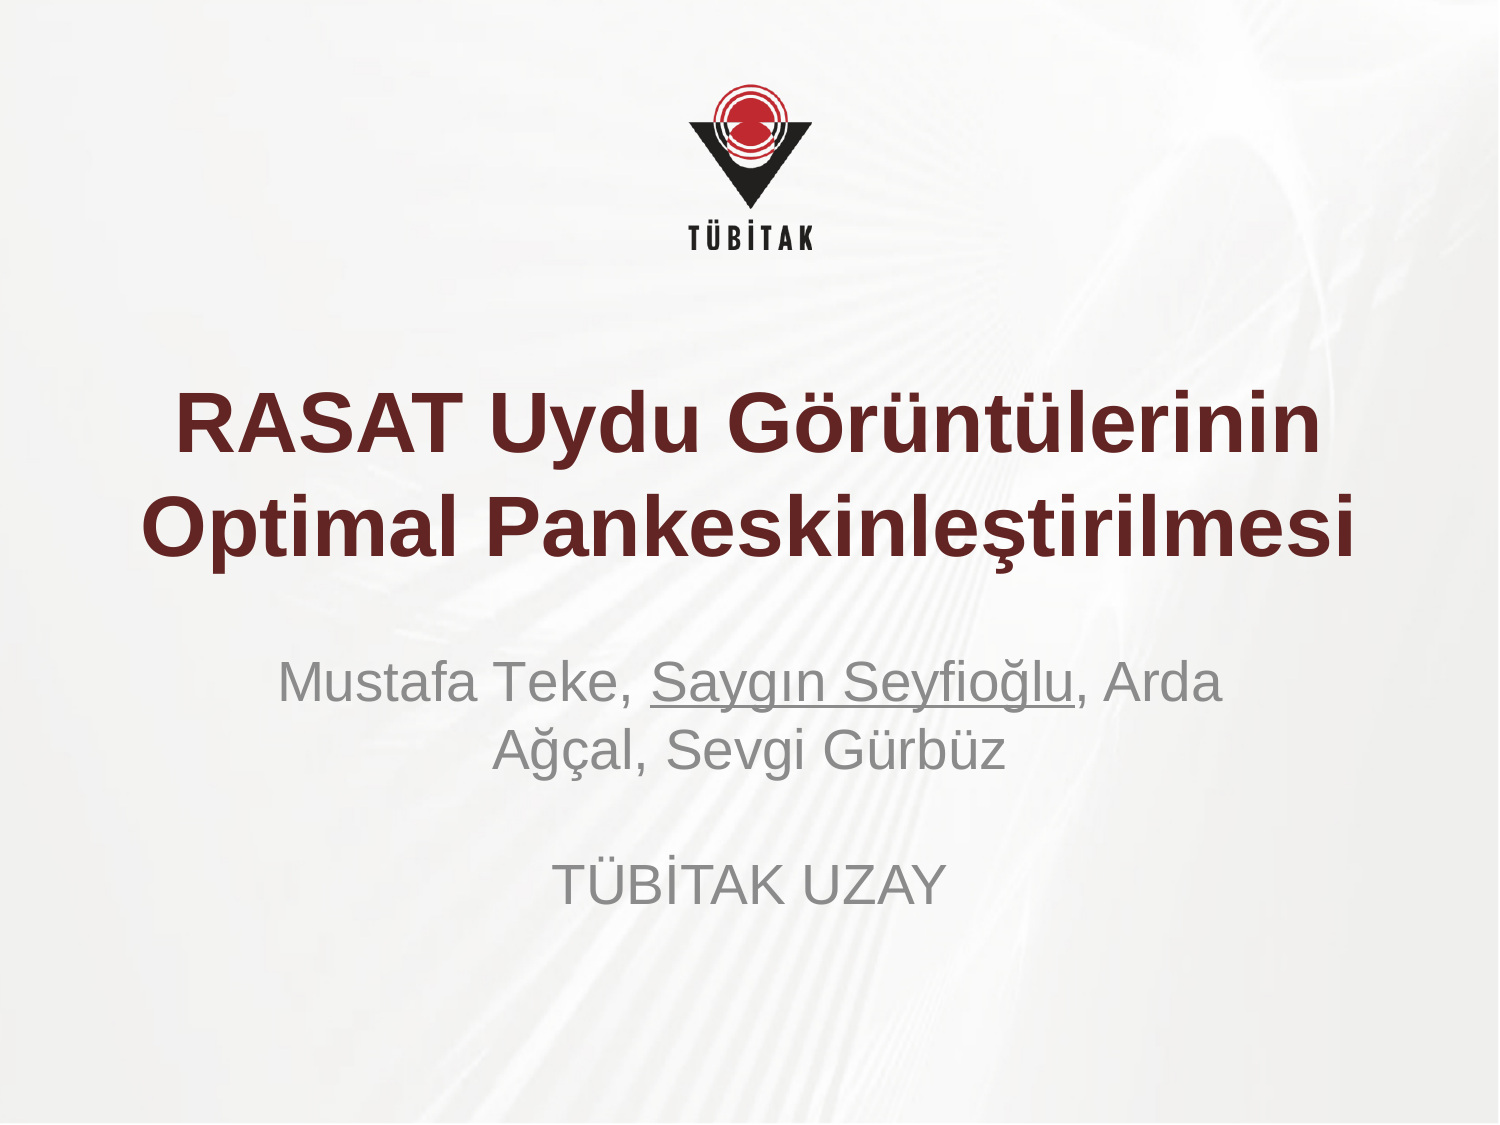

# RASAT Uydu Görüntülerinin Optimal Pankeskinleştirilmesi
Mustafa Teke, Saygın Seyfioğlu, Arda Ağçal, Sevgi Gürbüz
TÜBİTAK UZAY